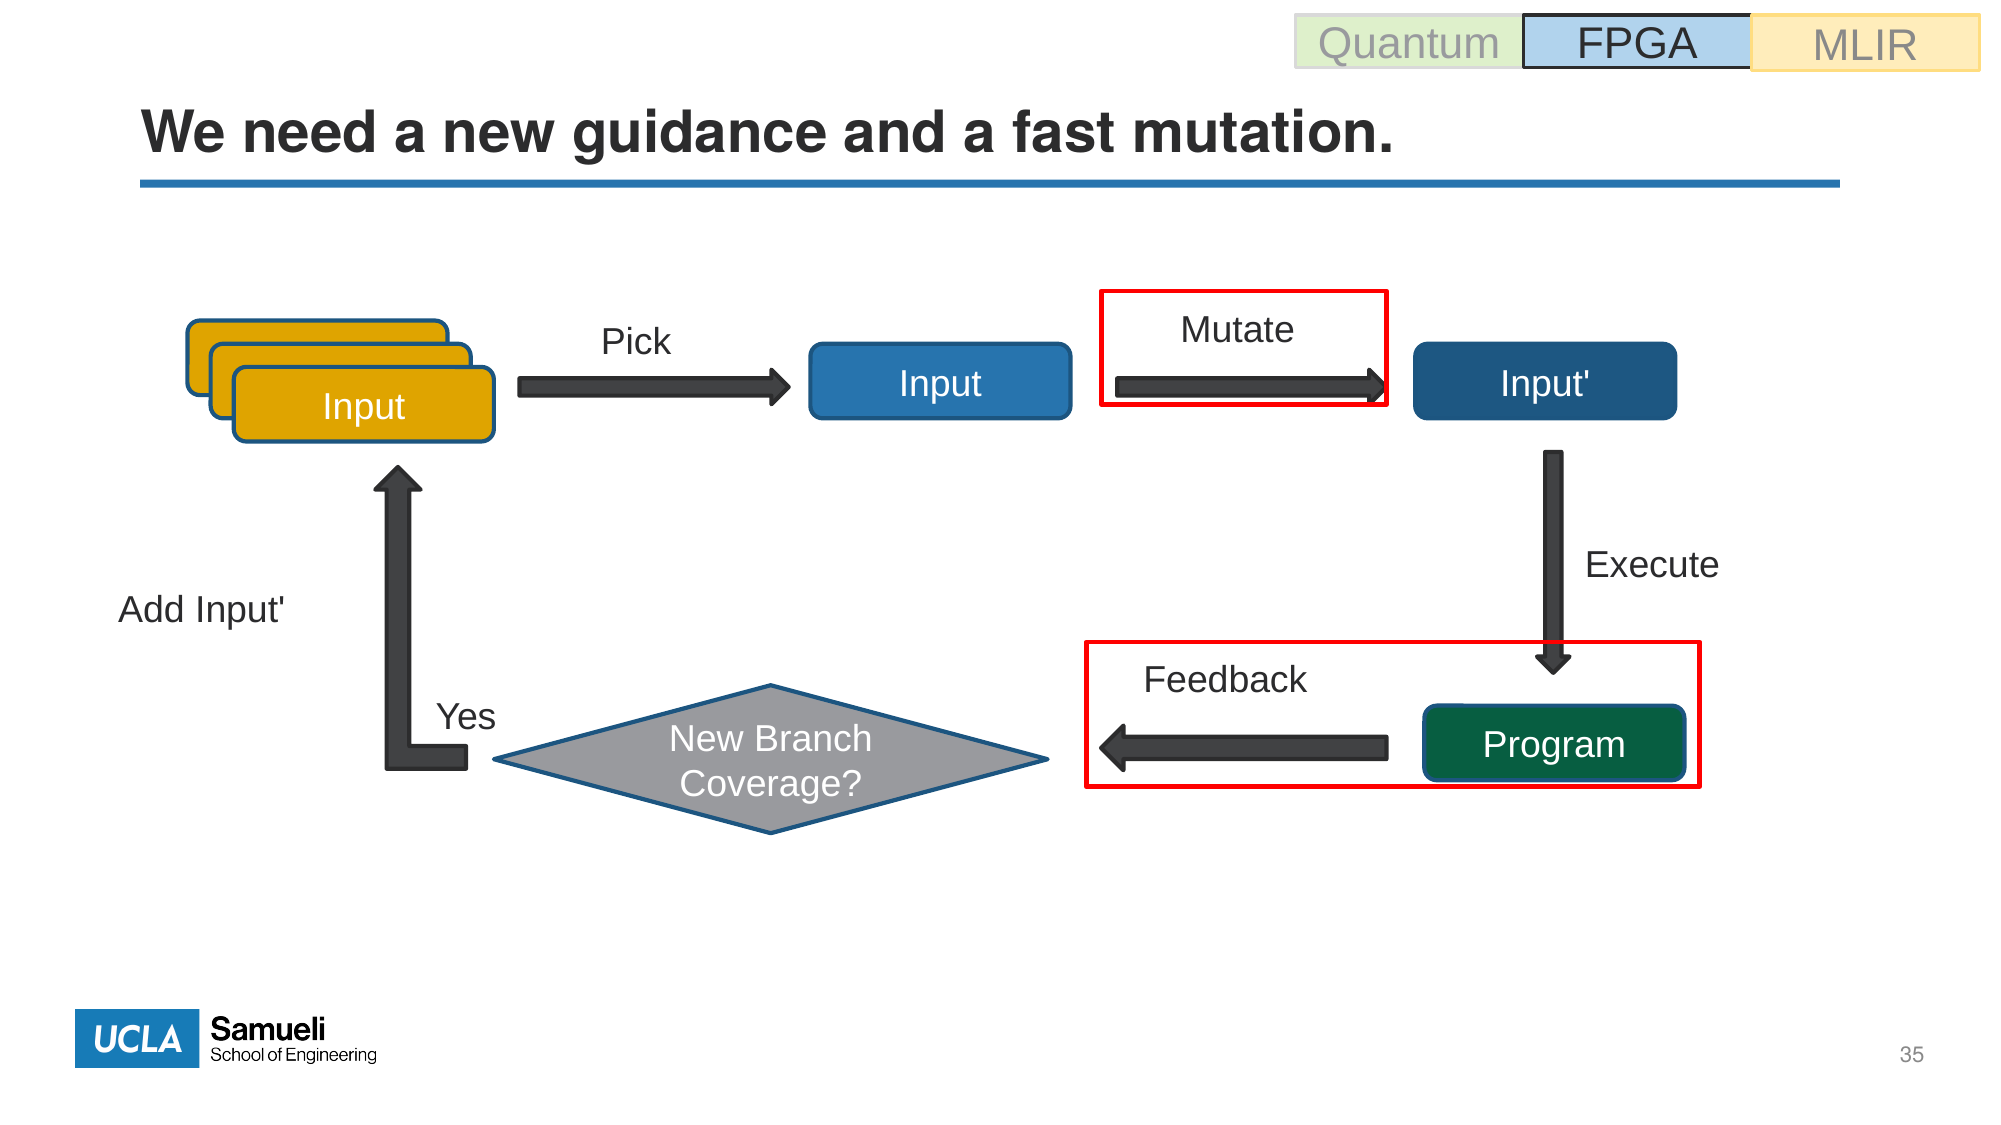

Quantum
FPGA
MLIR
# We need a new guidance and a fast mutation.

Mutate
Pick
Input
Input'
Input
Input
Input

Execute

Add Input'

Feedback
Yes
New Branch Coverage?
Program

35